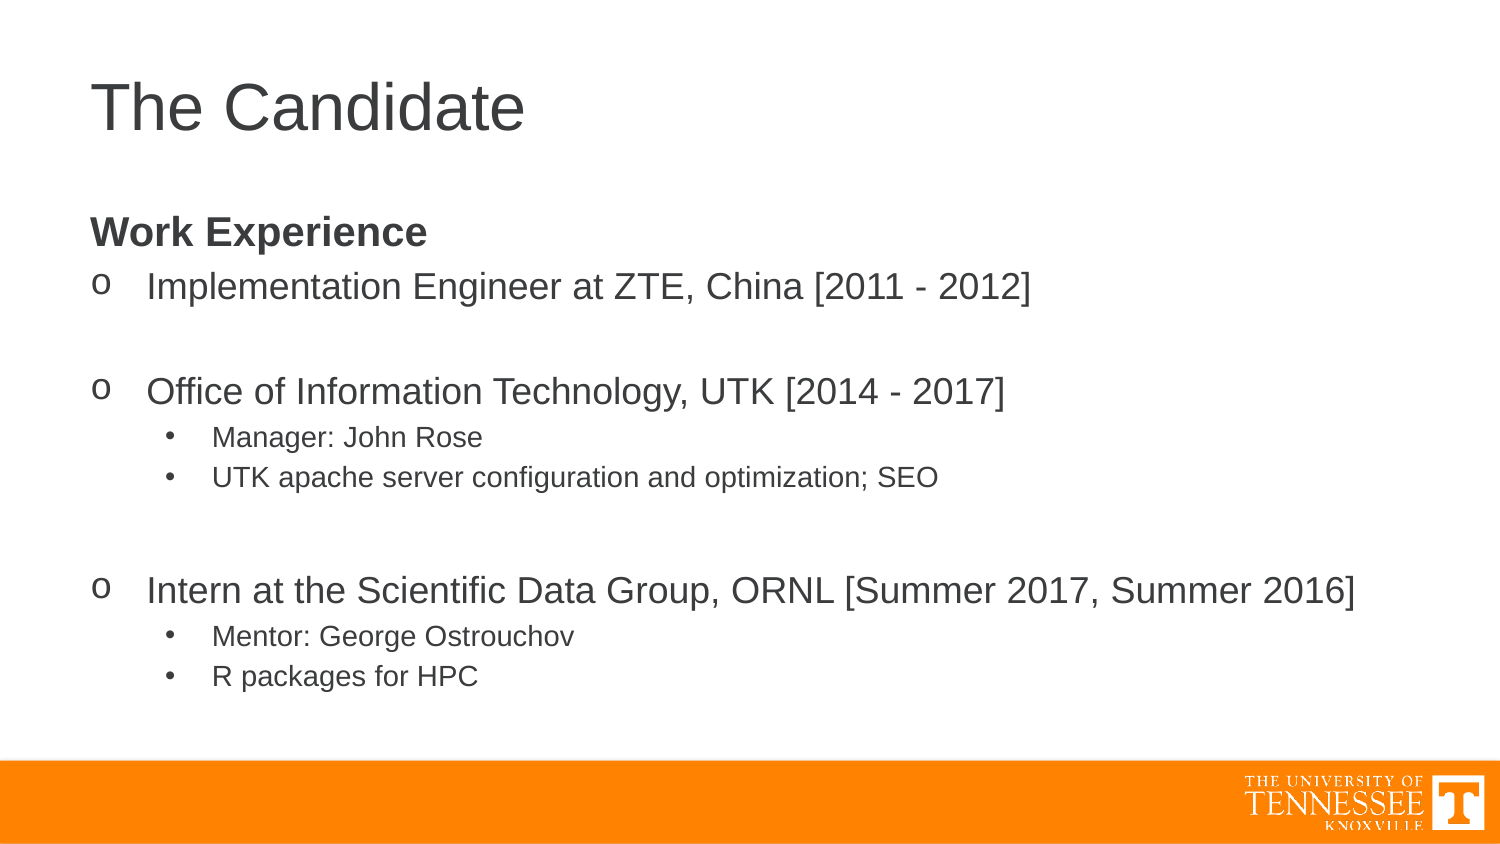

# The Candidate
Work Experience
Implementation Engineer at ZTE, China [2011 - 2012]

Office of Information Technology, UTK [2014 - 2017]
Manager: John Rose
UTK apache server configuration and optimization; SEO

Intern at the Scientific Data Group, ORNL [Summer 2017, Summer 2016]
Mentor: George Ostrouchov
R packages for HPC